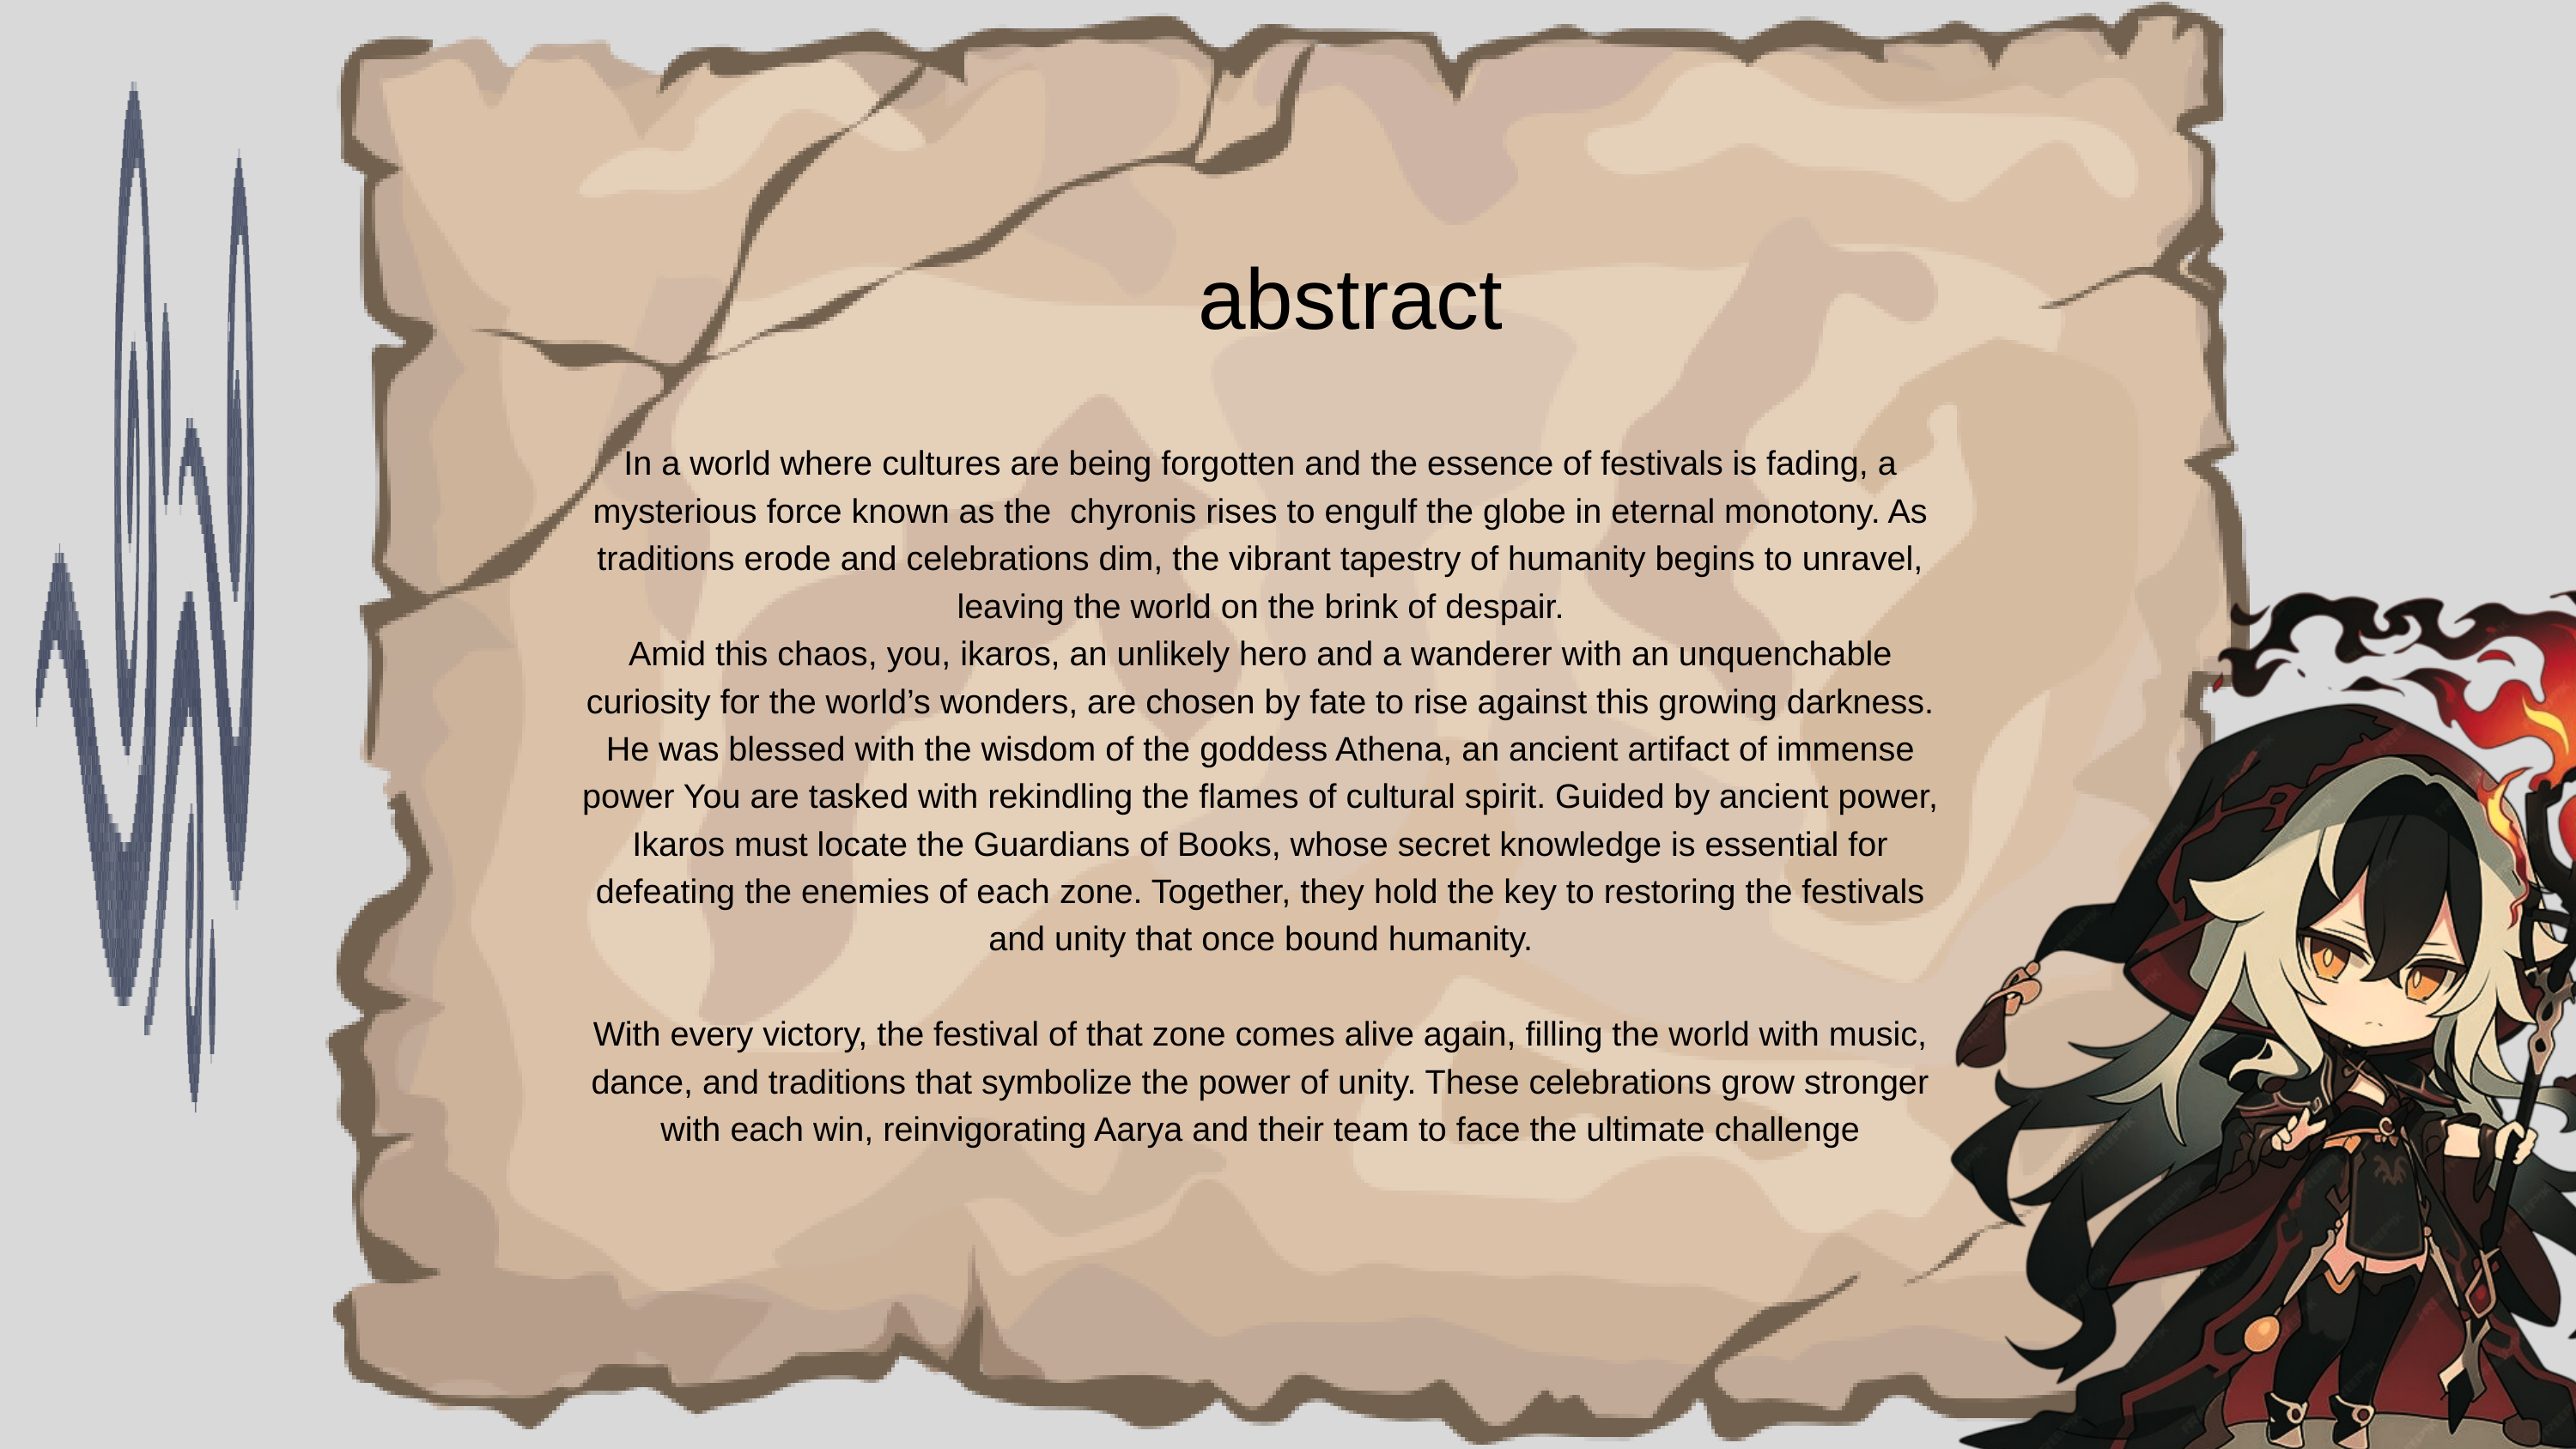

abstract
In a world where cultures are being forgotten and the essence of festivals is fading, a mysterious force known as the  chyronis rises to engulf the globe in eternal monotony. As traditions erode and celebrations dim, the vibrant tapestry of humanity begins to unravel, leaving the world on the brink of despair.
Amid this chaos, you, ikaros, an unlikely hero and a wanderer with an unquenchable curiosity for the world’s wonders, are chosen by fate to rise against this growing darkness. He was blessed with the wisdom of the goddess Athena, an ancient artifact of immense power You are tasked with rekindling the flames of cultural spirit. Guided by ancient power, Ikaros must locate the Guardians of Books, whose secret knowledge is essential for defeating the enemies of each zone. Together, they hold the key to restoring the festivals and unity that once bound humanity.

With every victory, the festival of that zone comes alive again, filling the world with music, dance, and traditions that symbolize the power of unity. These celebrations grow stronger with each win, reinvigorating Aarya and their team to face the ultimate challenge